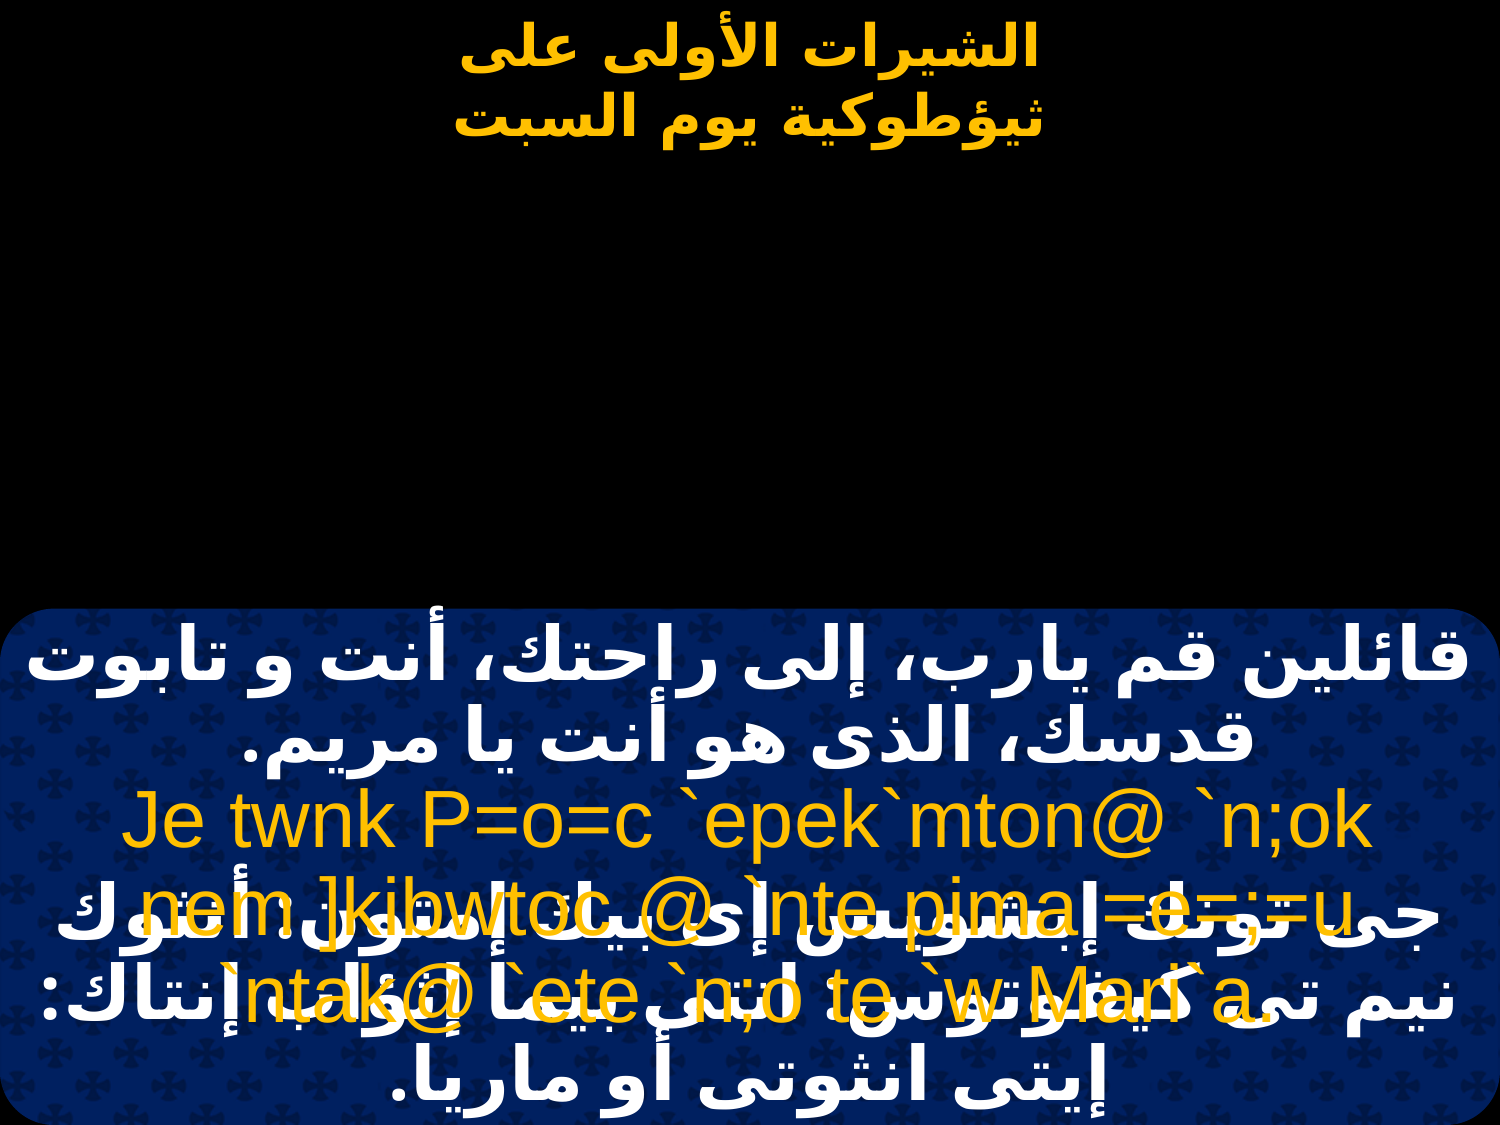

#
قائلين قم يارب، إلى راحتك، أنت و تابوت قدسك، الذى هو أنت يا مريم.

Je twnk P=o=c `epek`mton@ `n;ok nem ]kibwtoc @ `nte pima =e=;=u `ntak@ `ete `n;o te `w Mari`a.
جى تونك إبشويس إى بيك إمتون: أنثوك نيم تى كيفوتوس: انتى بيما إثؤاب إنتاك: إيتى انثوتى أو ماريا.